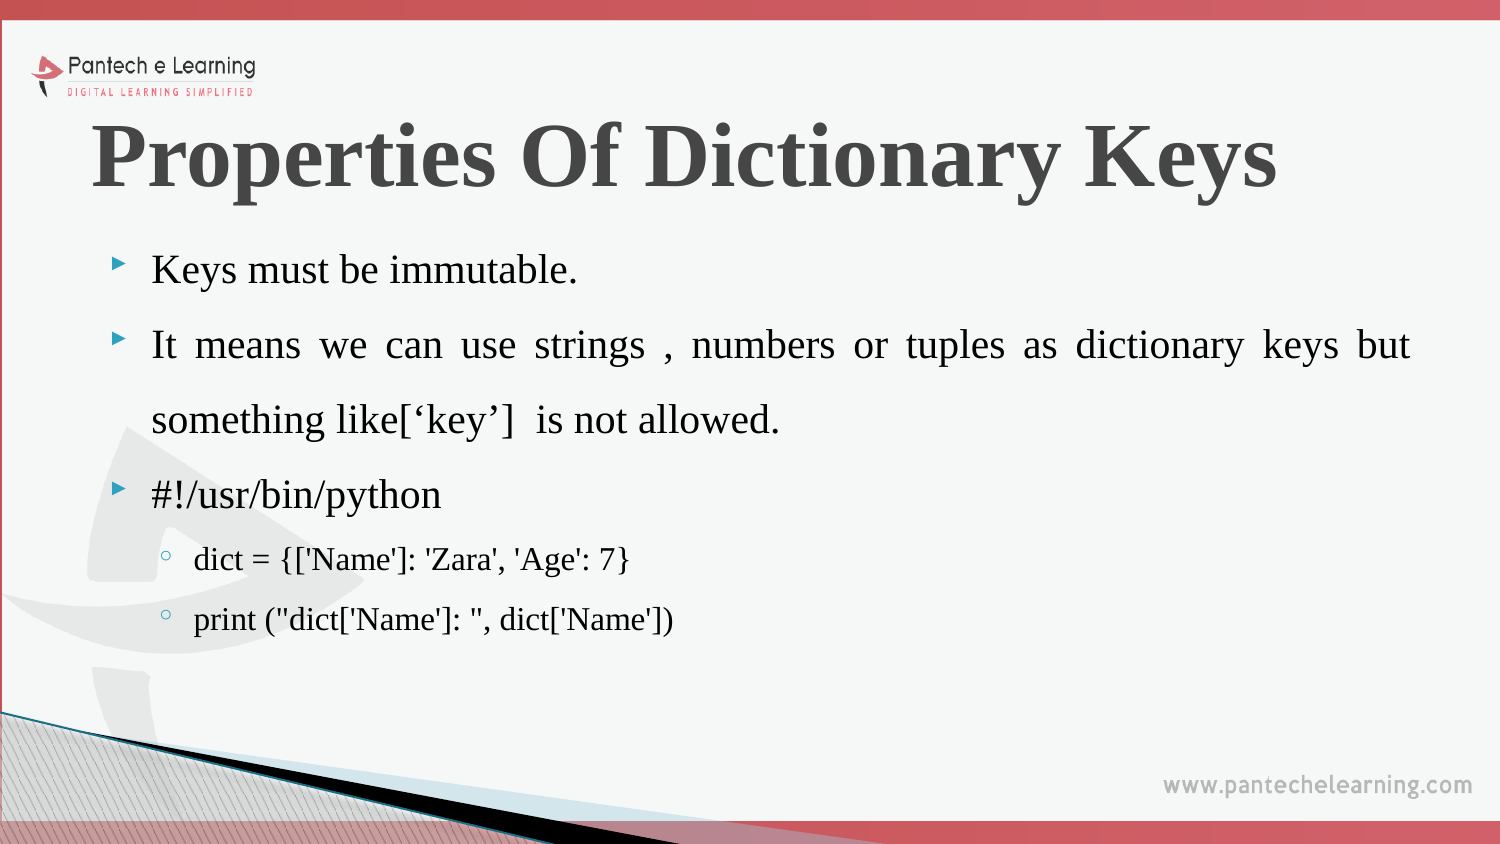

# Properties Of Dictionary Keys
Keys must be immutable.
It means we can use strings , numbers or tuples as dictionary keys but something like[‘key’]  is not allowed.
#!/usr/bin/python
dict = {['Name']: 'Zara', 'Age': 7}
print ("dict['Name']: ", dict['Name'])